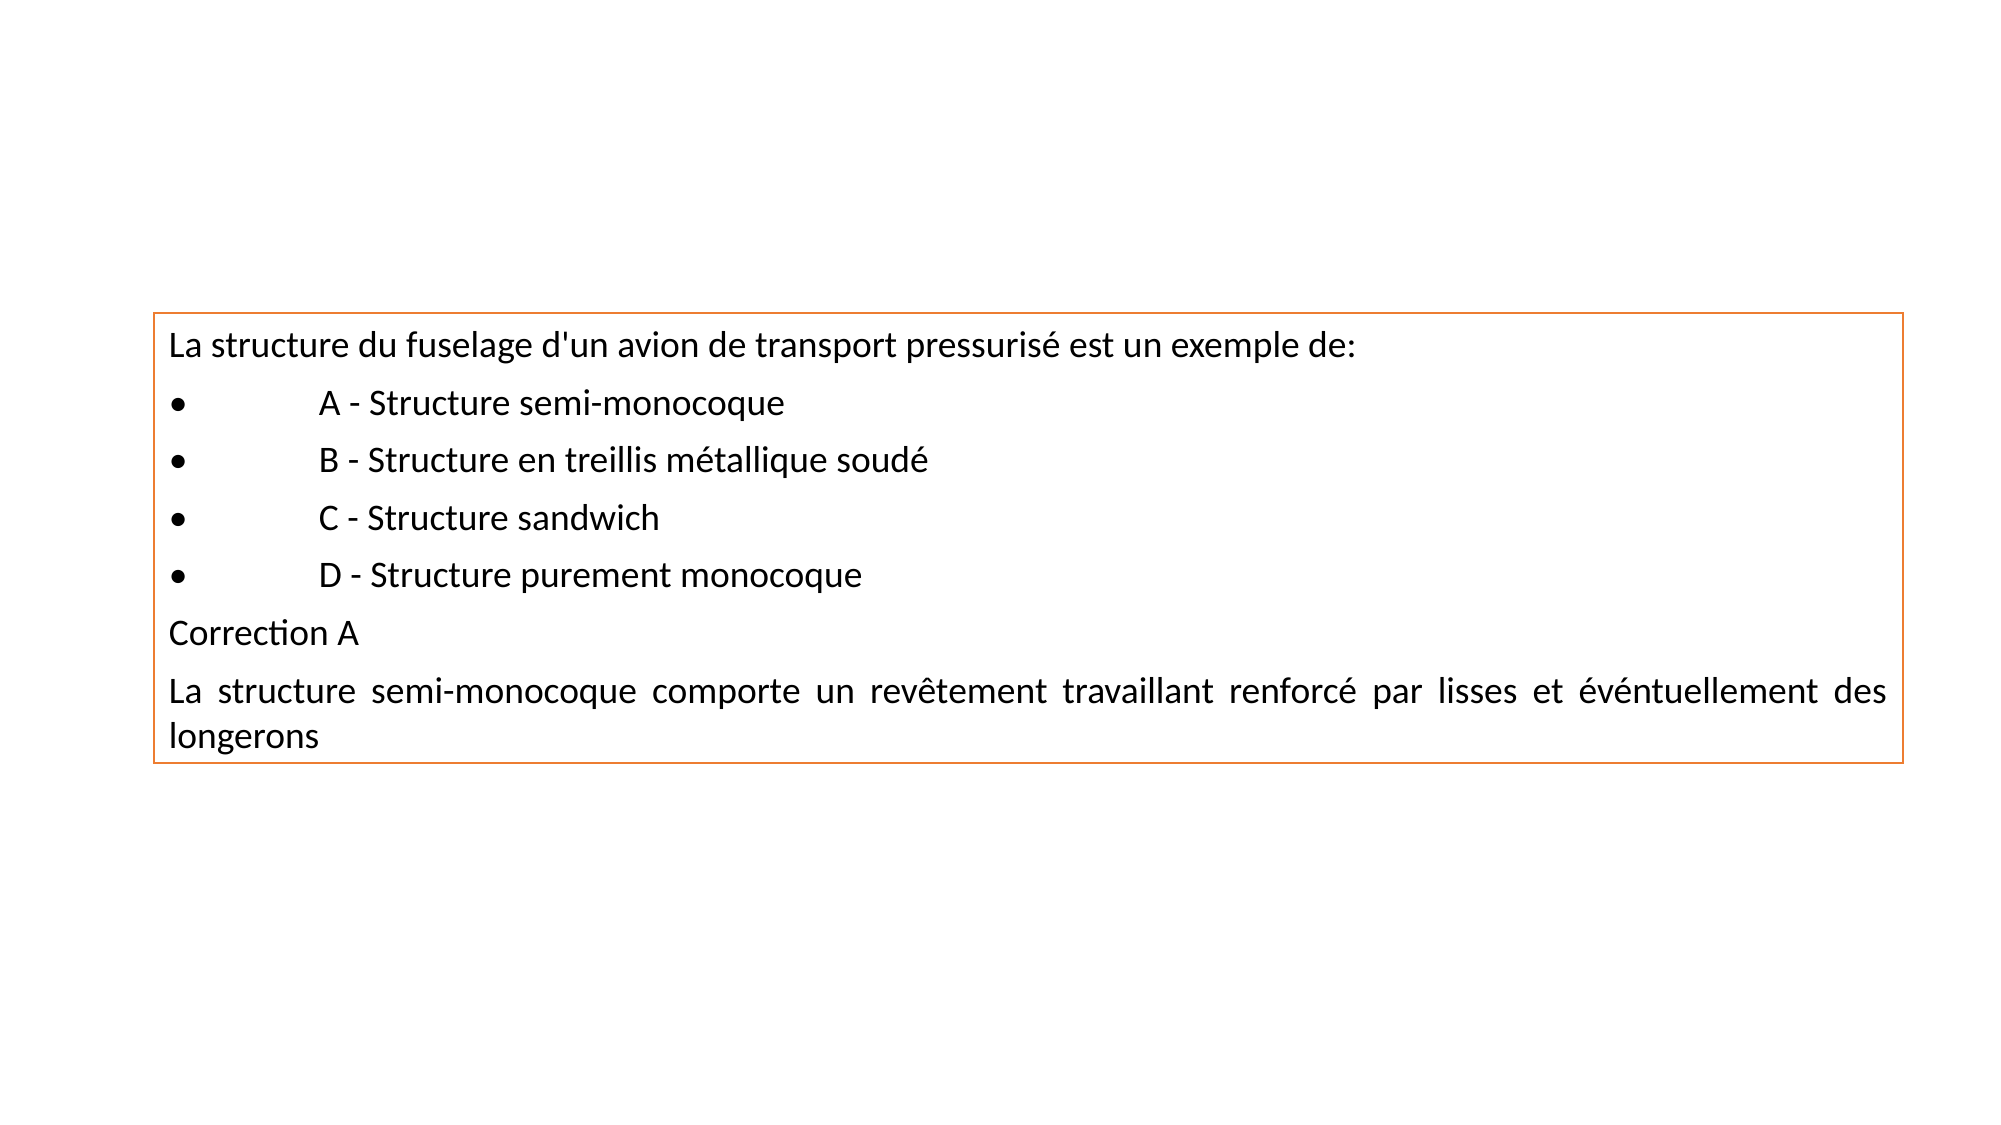

La structure du fuselage d'un avion de transport pressurisé est un exemple de:
•	A - Structure semi-monocoque
•	B - Structure en treillis métallique soudé
•	C - Structure sandwich
•	D - Structure purement monocoque
Correction A
La structure semi-monocoque comporte un revêtement travaillant renforcé par lisses et événtuellement des longerons